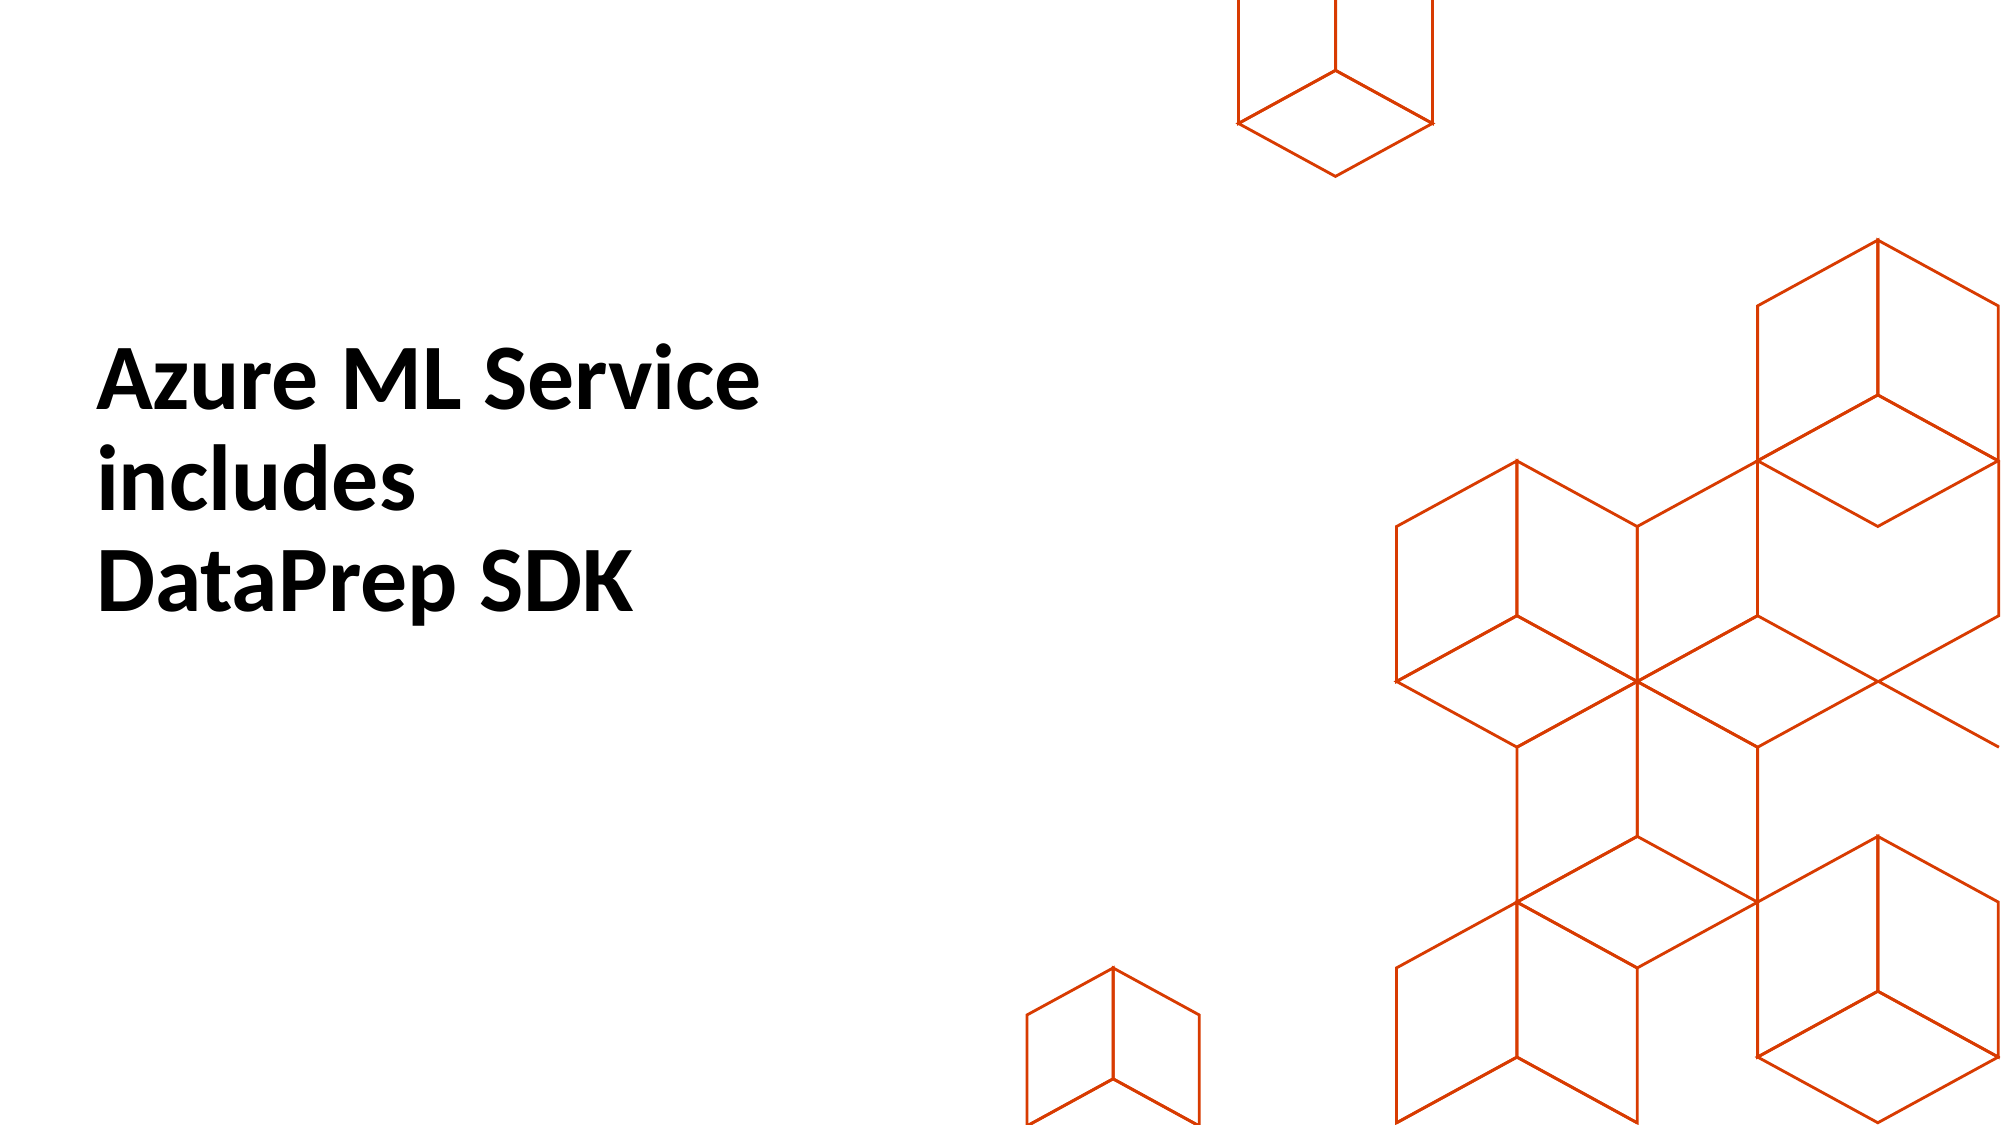

# Azure ML Service
includes
DataPrep SDK